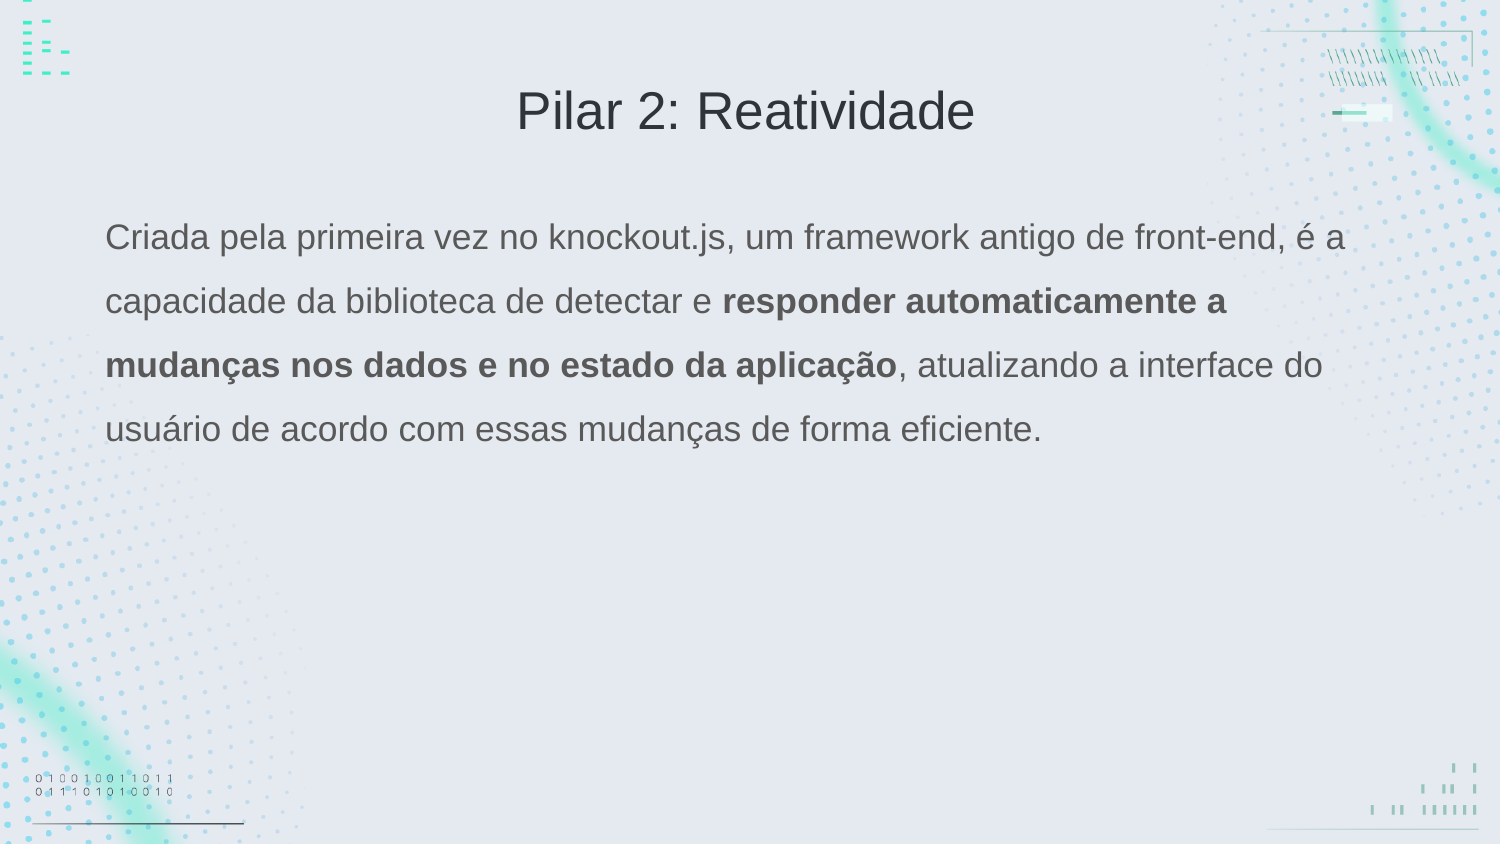

# Pilar 2: Reatividade
Criada pela primeira vez no knockout.js, um framework antigo de front-end, é a capacidade da biblioteca de detectar e responder automaticamente a mudanças nos dados e no estado da aplicação, atualizando a interface do usuário de acordo com essas mudanças de forma eficiente.